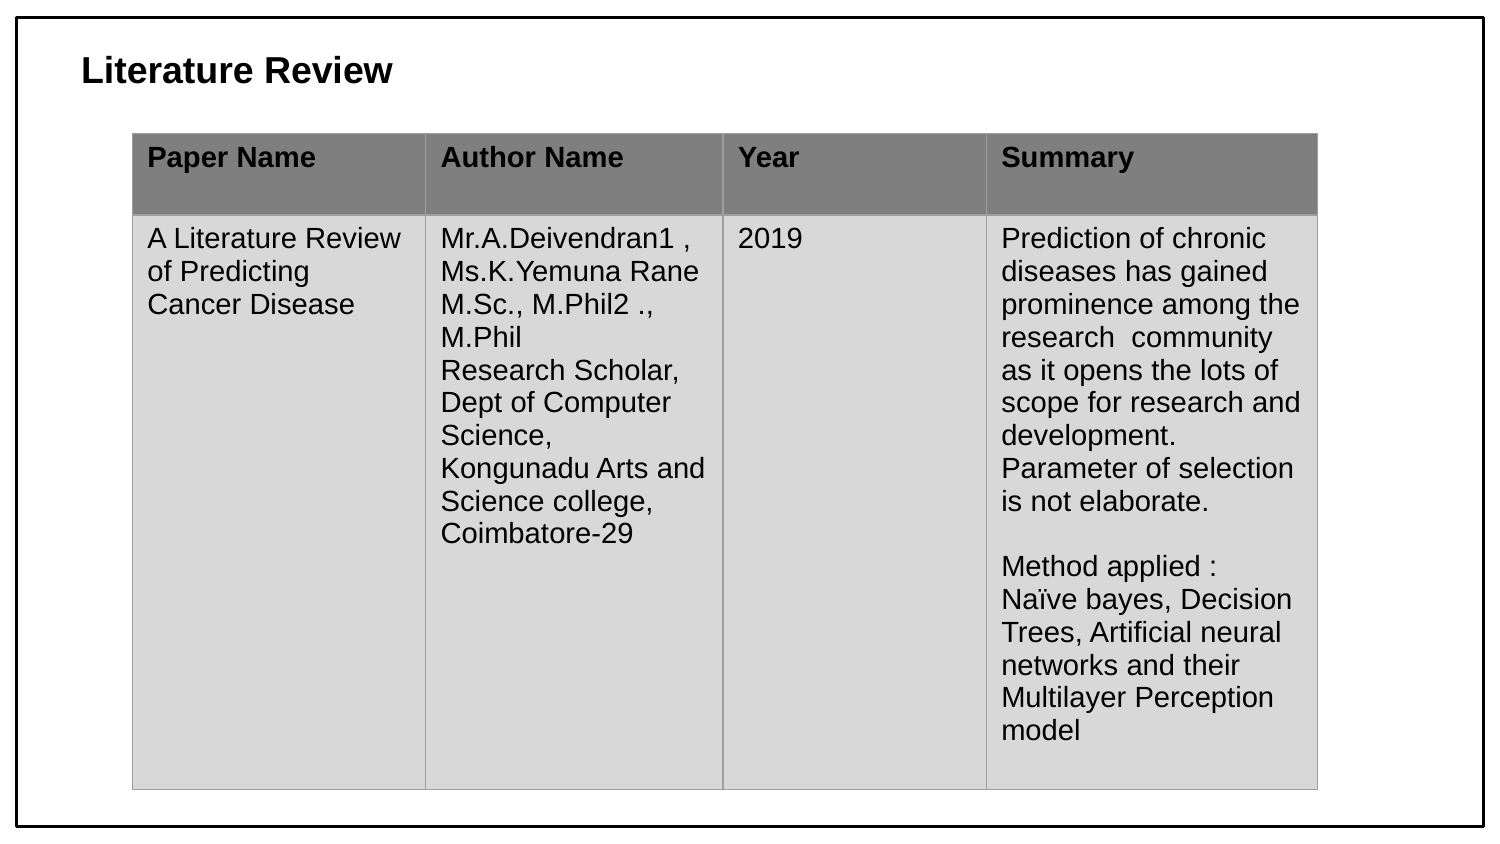

Literature Review
| Paper Name | Author Name | Year | Summary |
| --- | --- | --- | --- |
| A Literature Review of Predicting Cancer Disease | Mr.A.Deivendran1 , Ms.K.Yemuna Rane M.Sc., M.Phil2 ., M.Phil Research Scholar, Dept of Computer Science, Kongunadu Arts and Science college, Coimbatore-29 | 2019 | Prediction of chronic diseases has gained prominence among the research community as it opens the lots of scope for research and development. Parameter of selection is not elaborate. Method applied : Naïve bayes, Decision Trees, Artificial neural networks and their Multilayer Perception model |